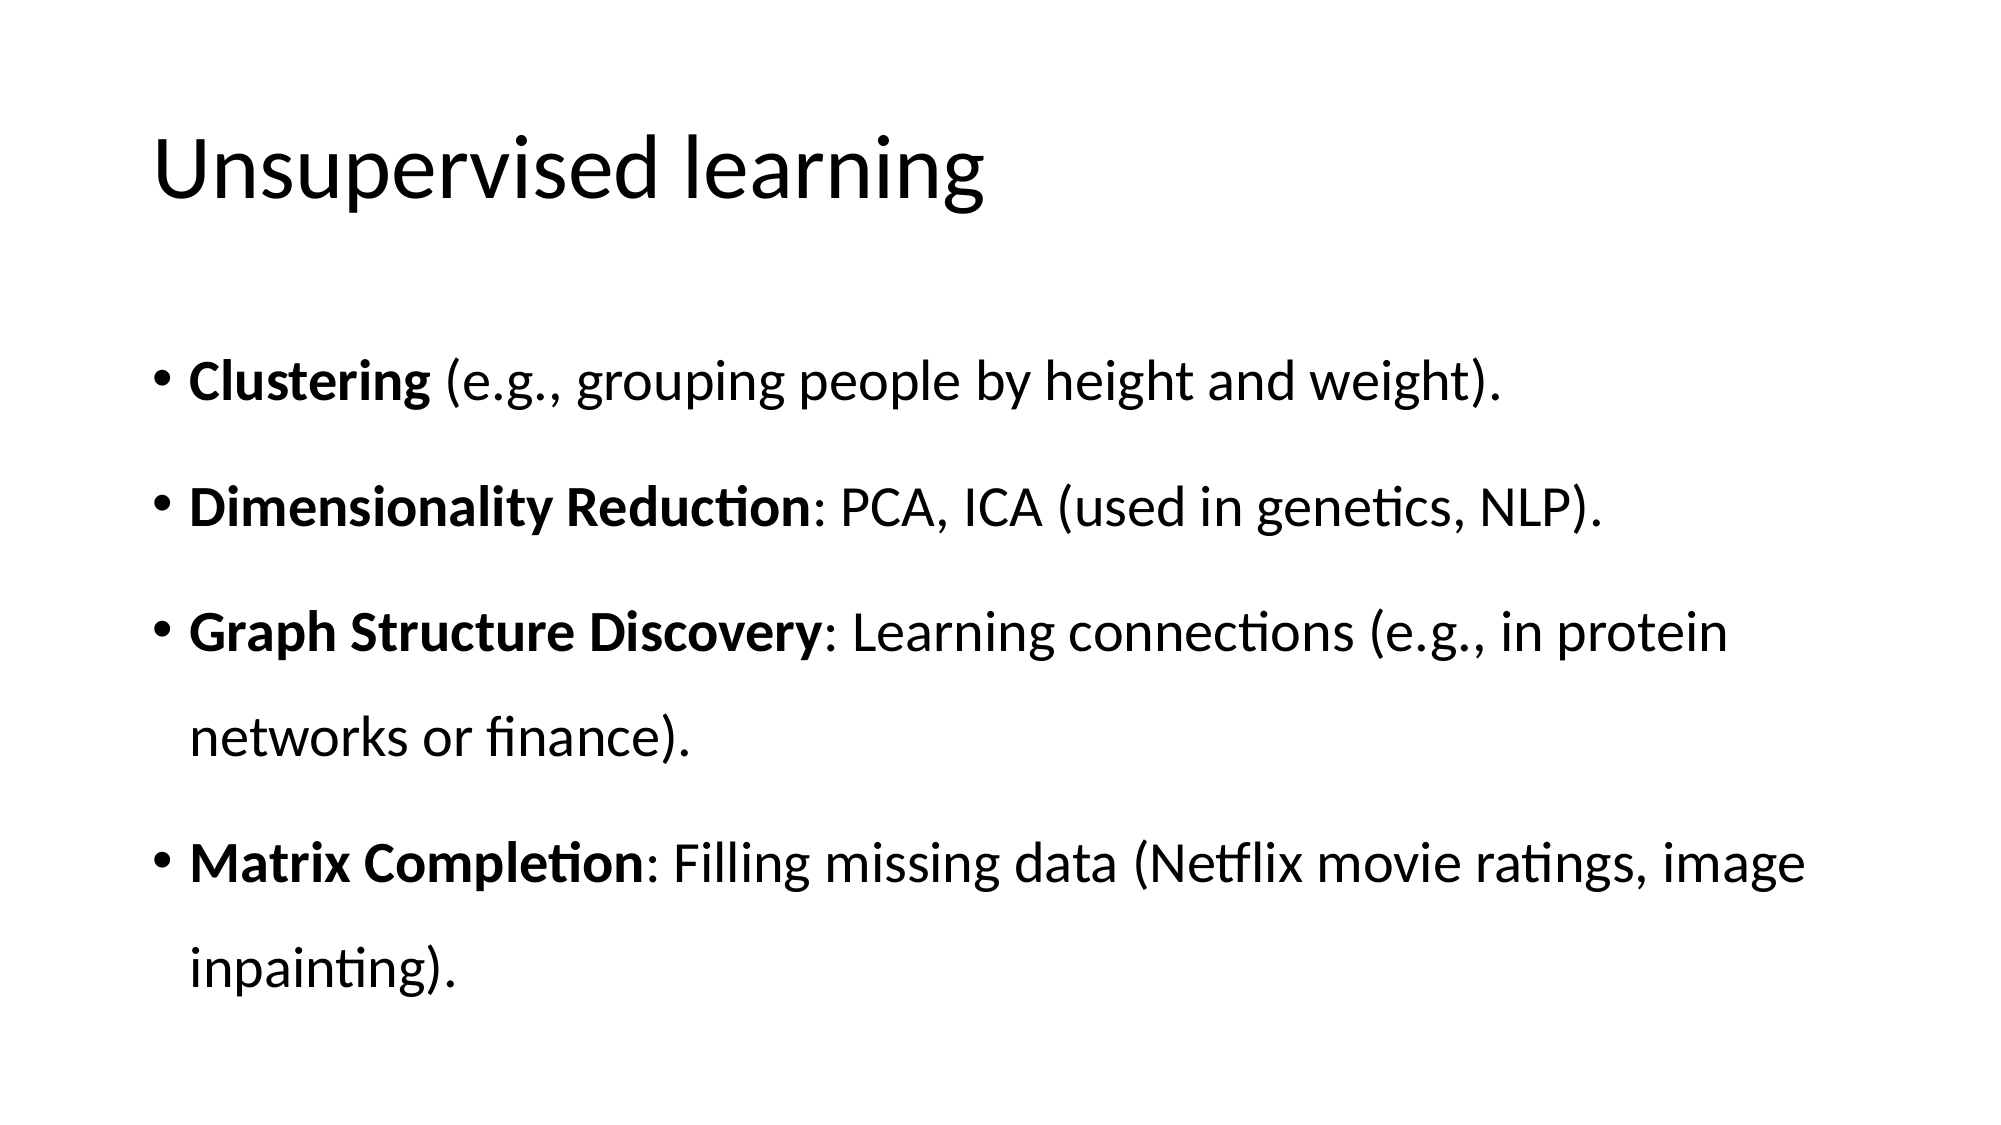

# Unsupervised learning
Clustering (e.g., grouping people by height and weight).
Dimensionality Reduction: PCA, ICA (used in genetics, NLP).
Graph Structure Discovery: Learning connections (e.g., in protein networks or finance).
Matrix Completion: Filling missing data (Netflix movie ratings, image inpainting).